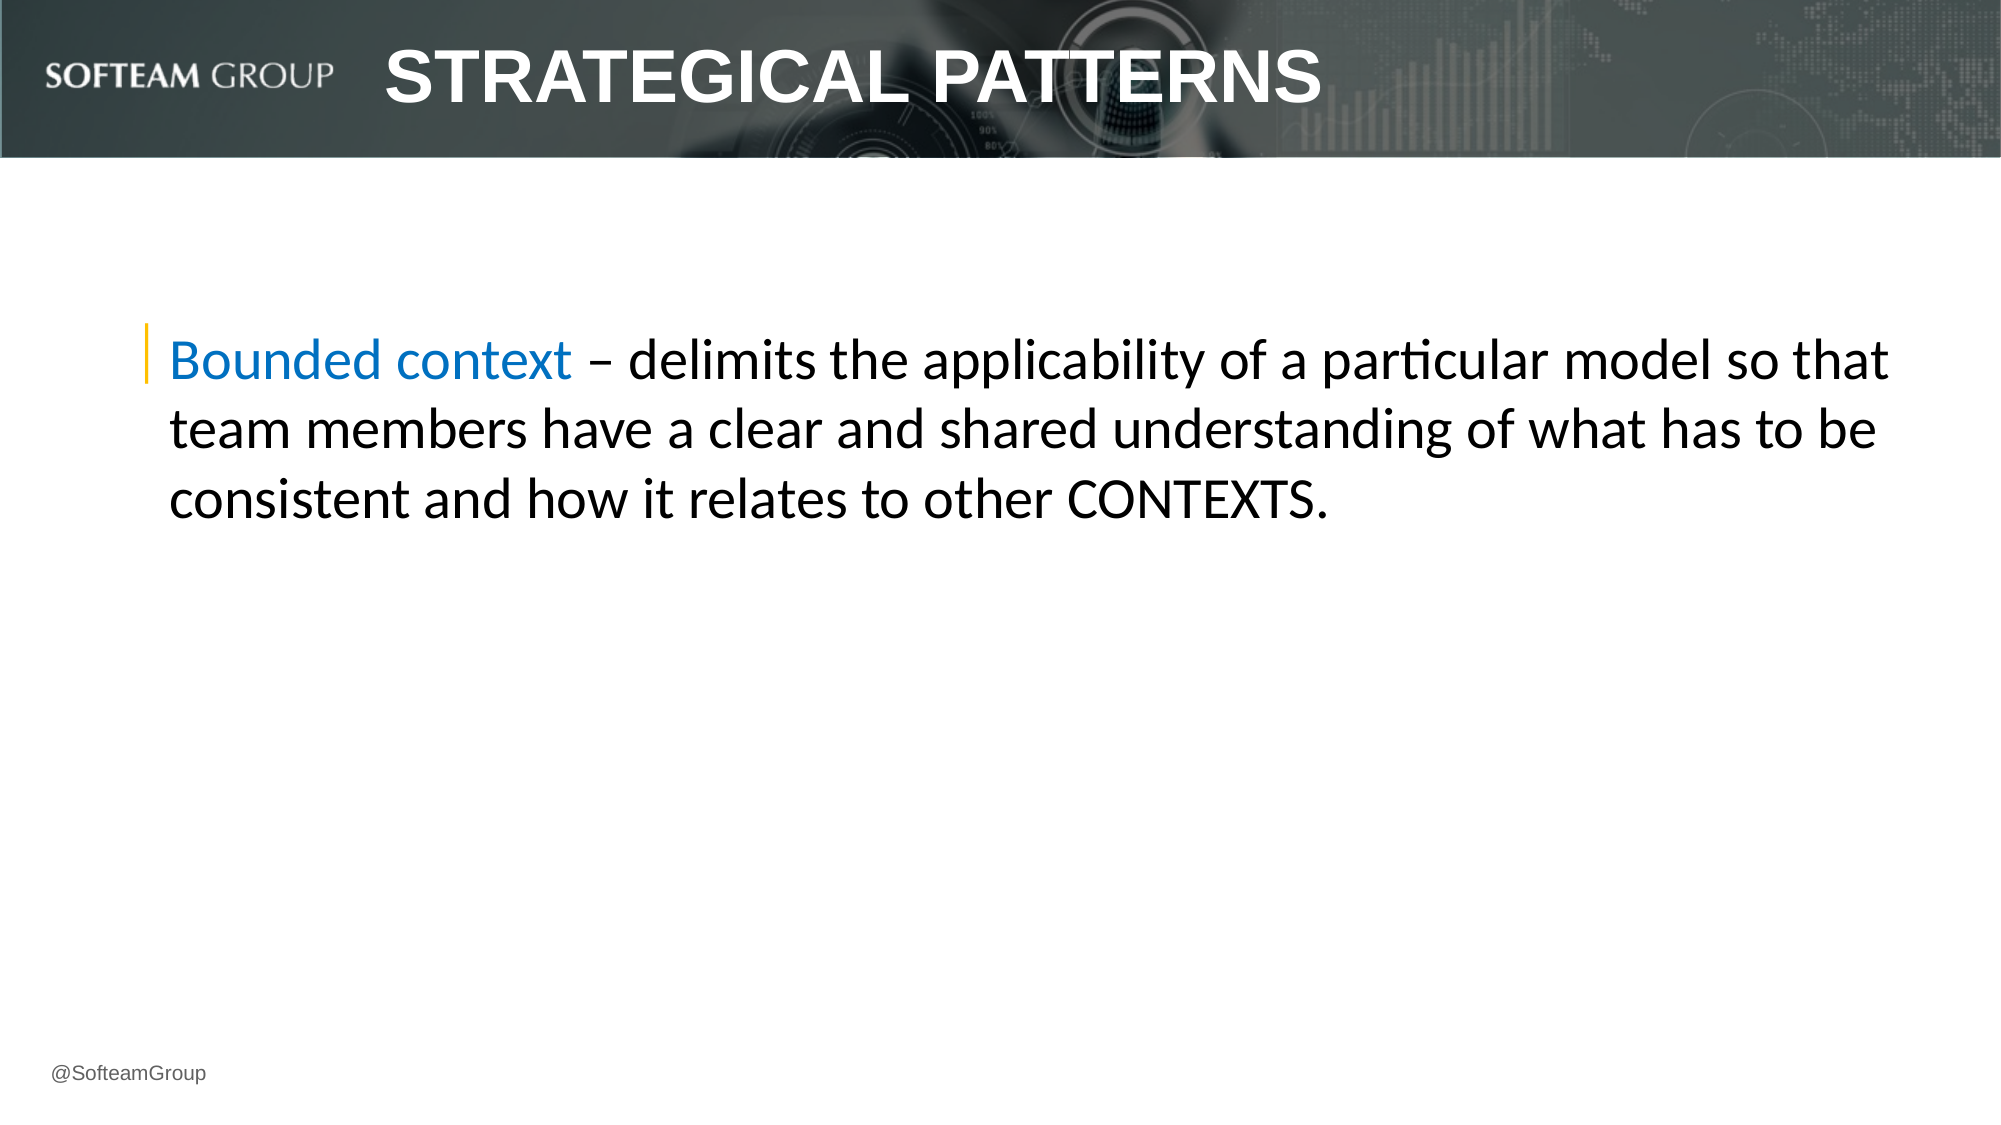

STRATEGICAL PATTERNS

Bounded context – delimits the applicability of a particular model so that team members have a clear and shared understanding of what has to be consistent and how it relates to other CONTEXTS.